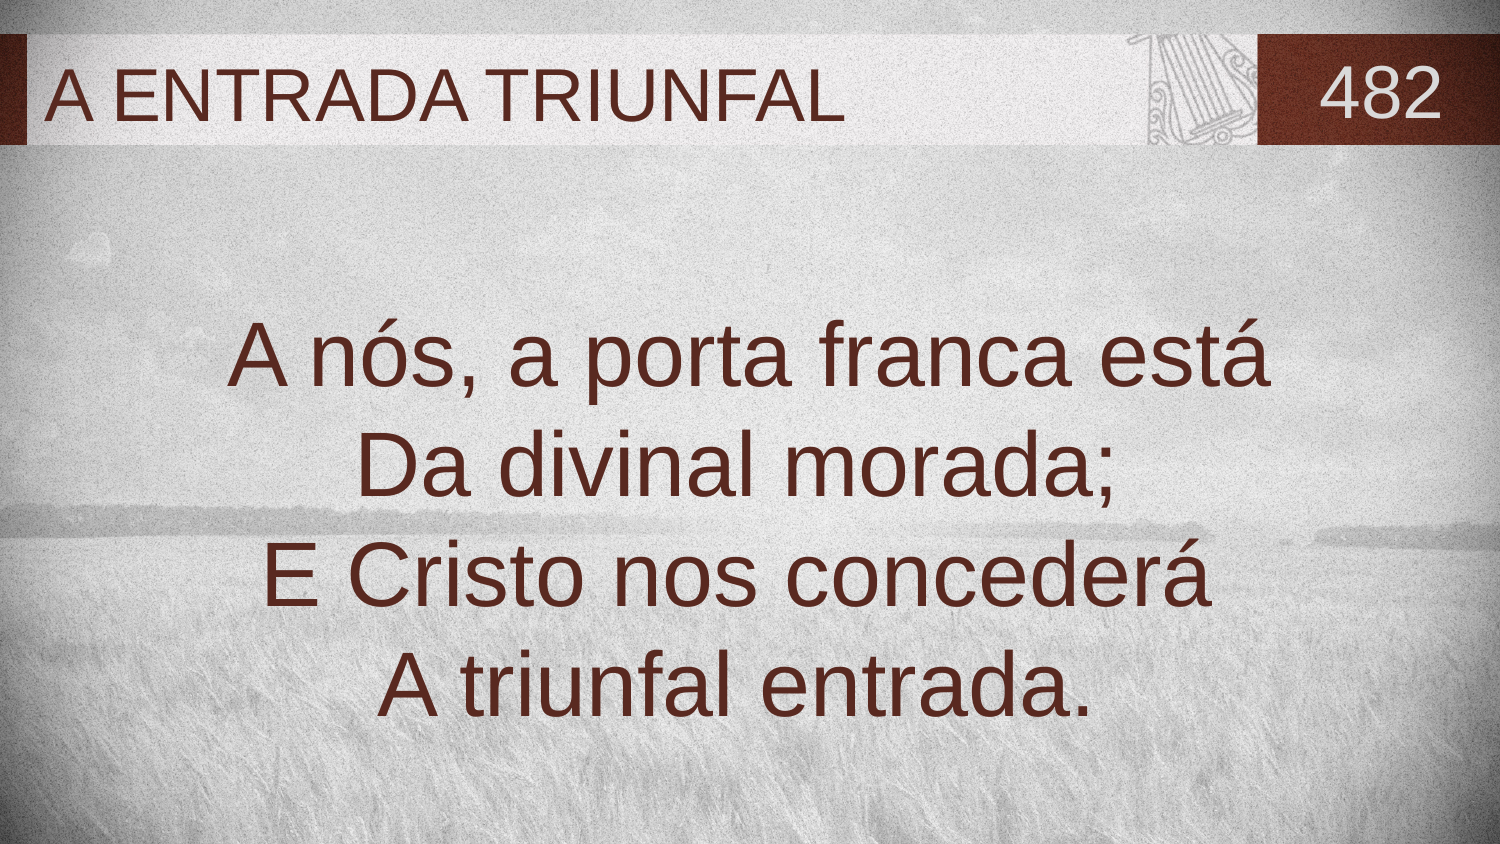

# A ENTRADA TRIUNFAL
482

A nós, a porta franca está
Da divinal morada;
E Cristo nos concederá
A triunfal entrada.